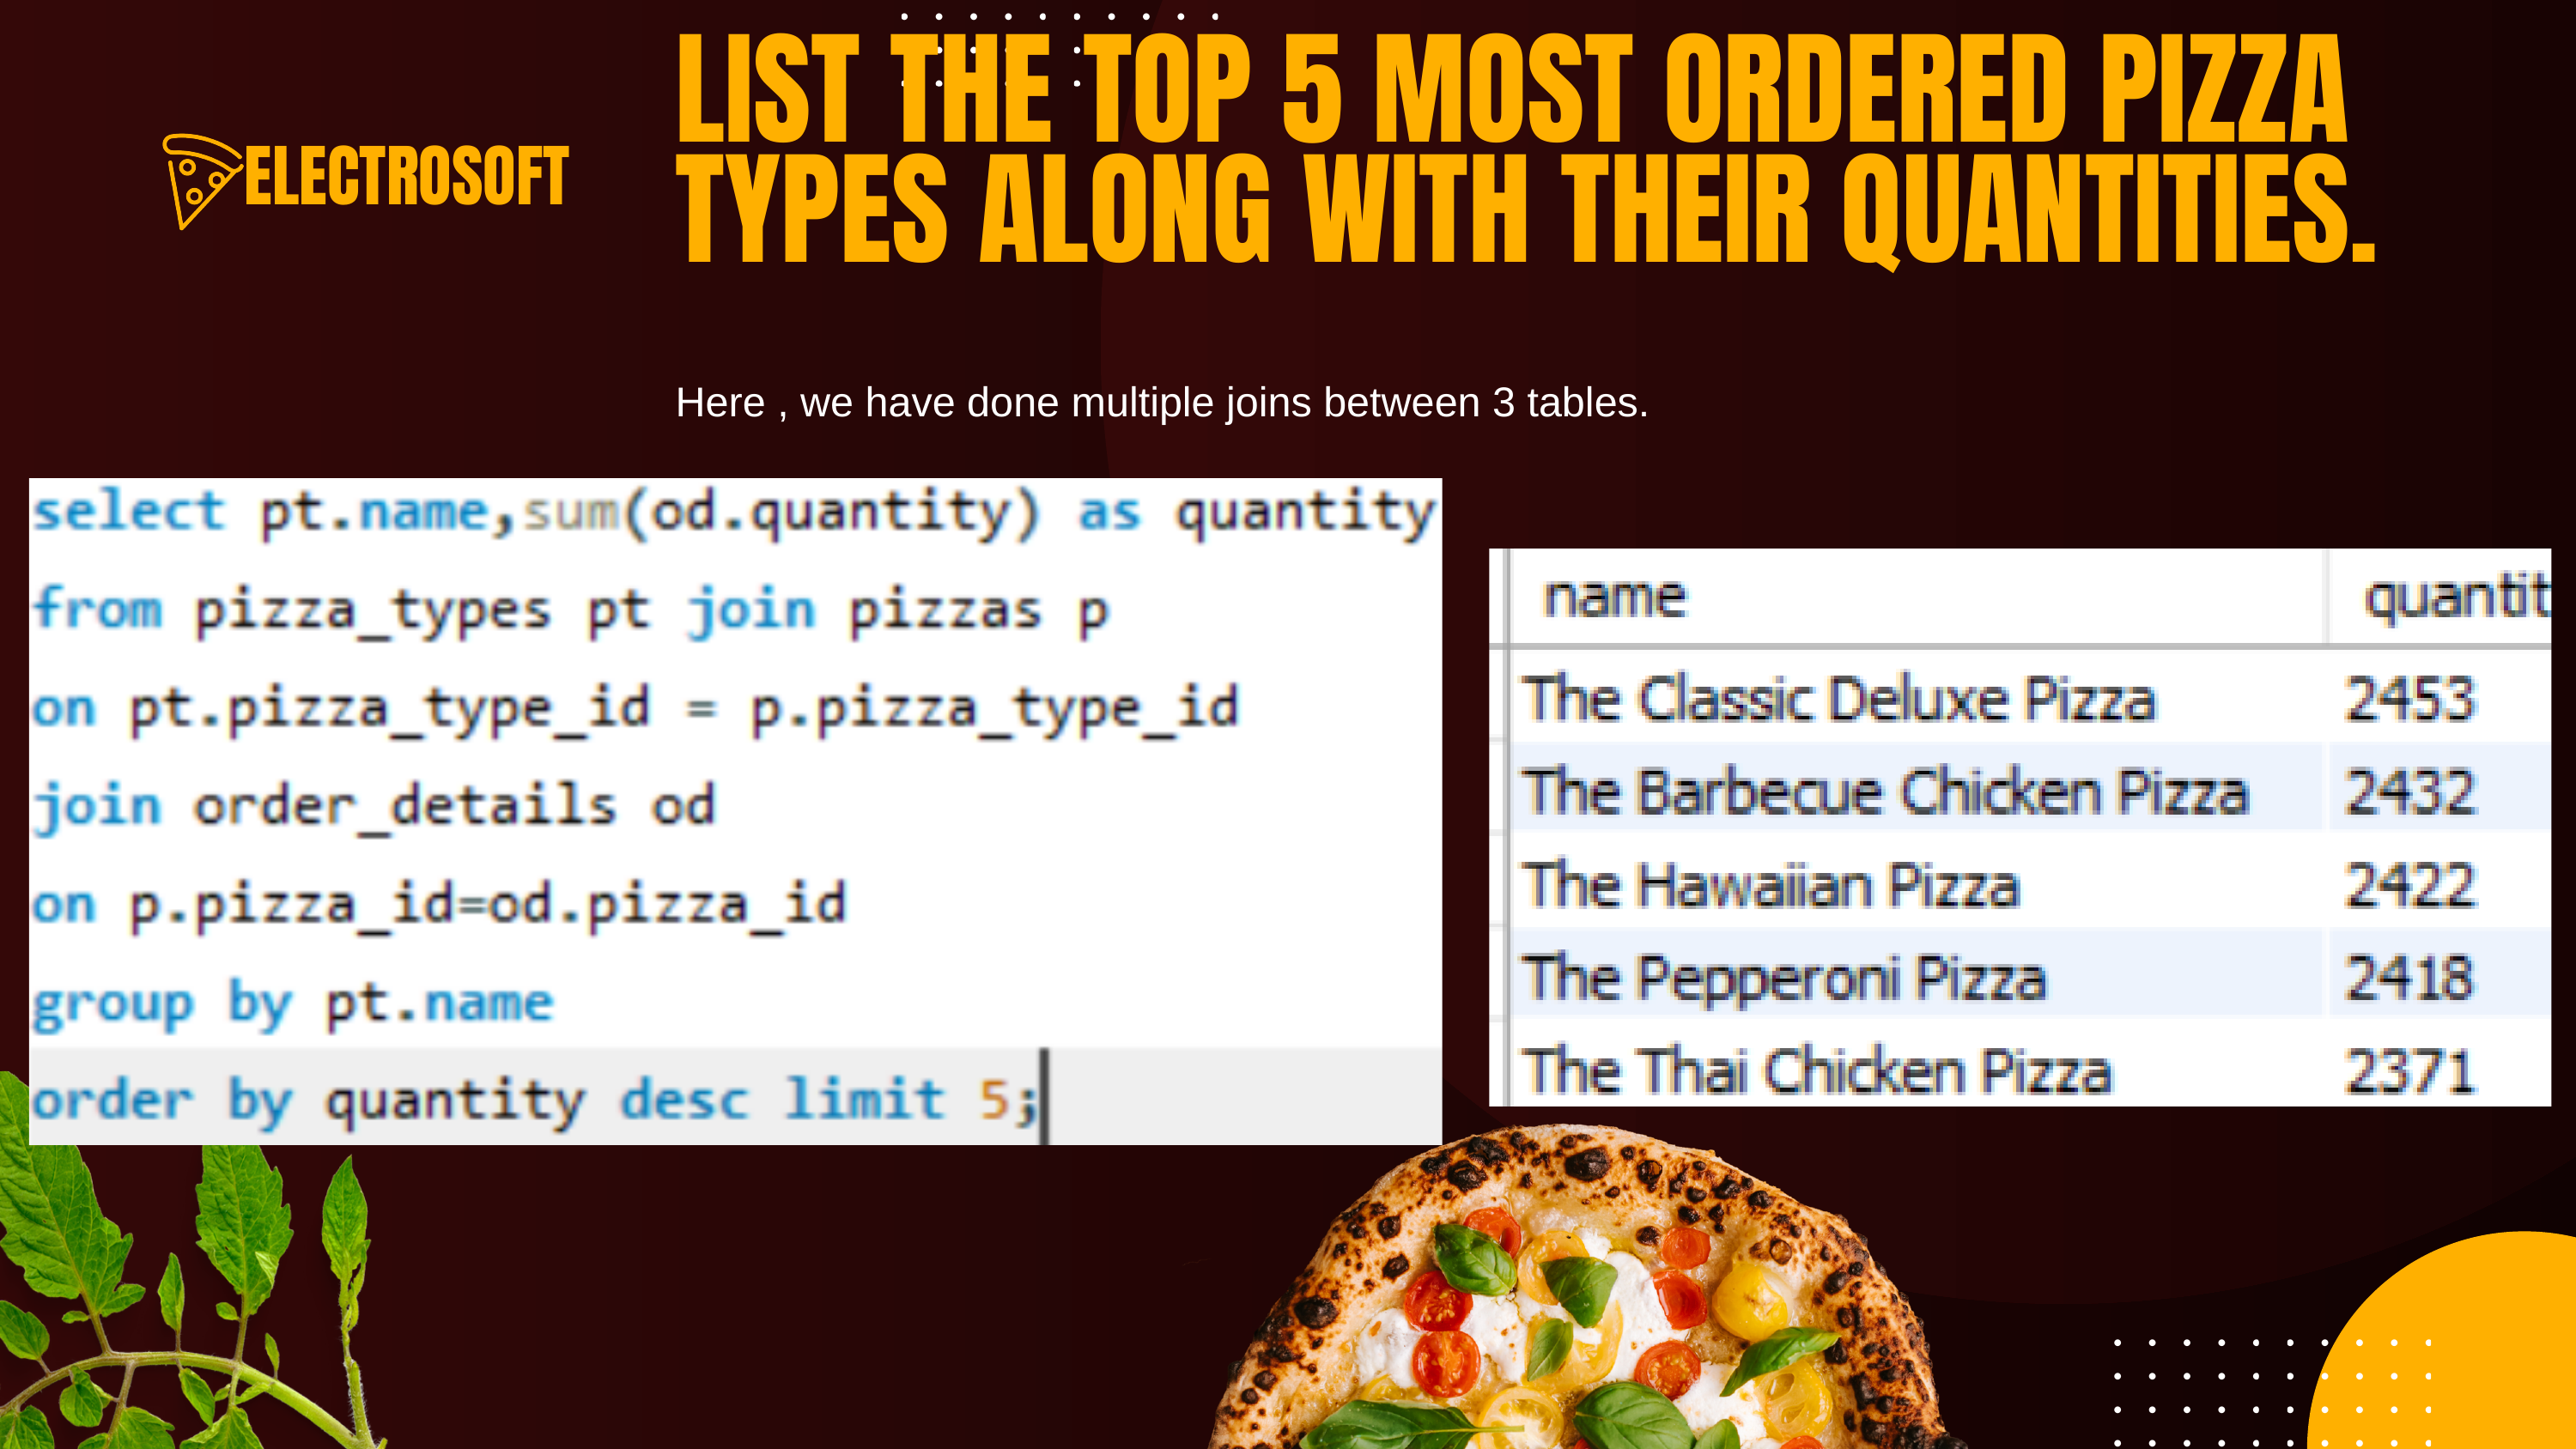

LIST THE TOP 5 MOST ORDERED PIZZA TYPES ALONG WITH THEIR QUANTITIES.

ELECTROSOFT
Here , we have done multiple joins between 3 tables.